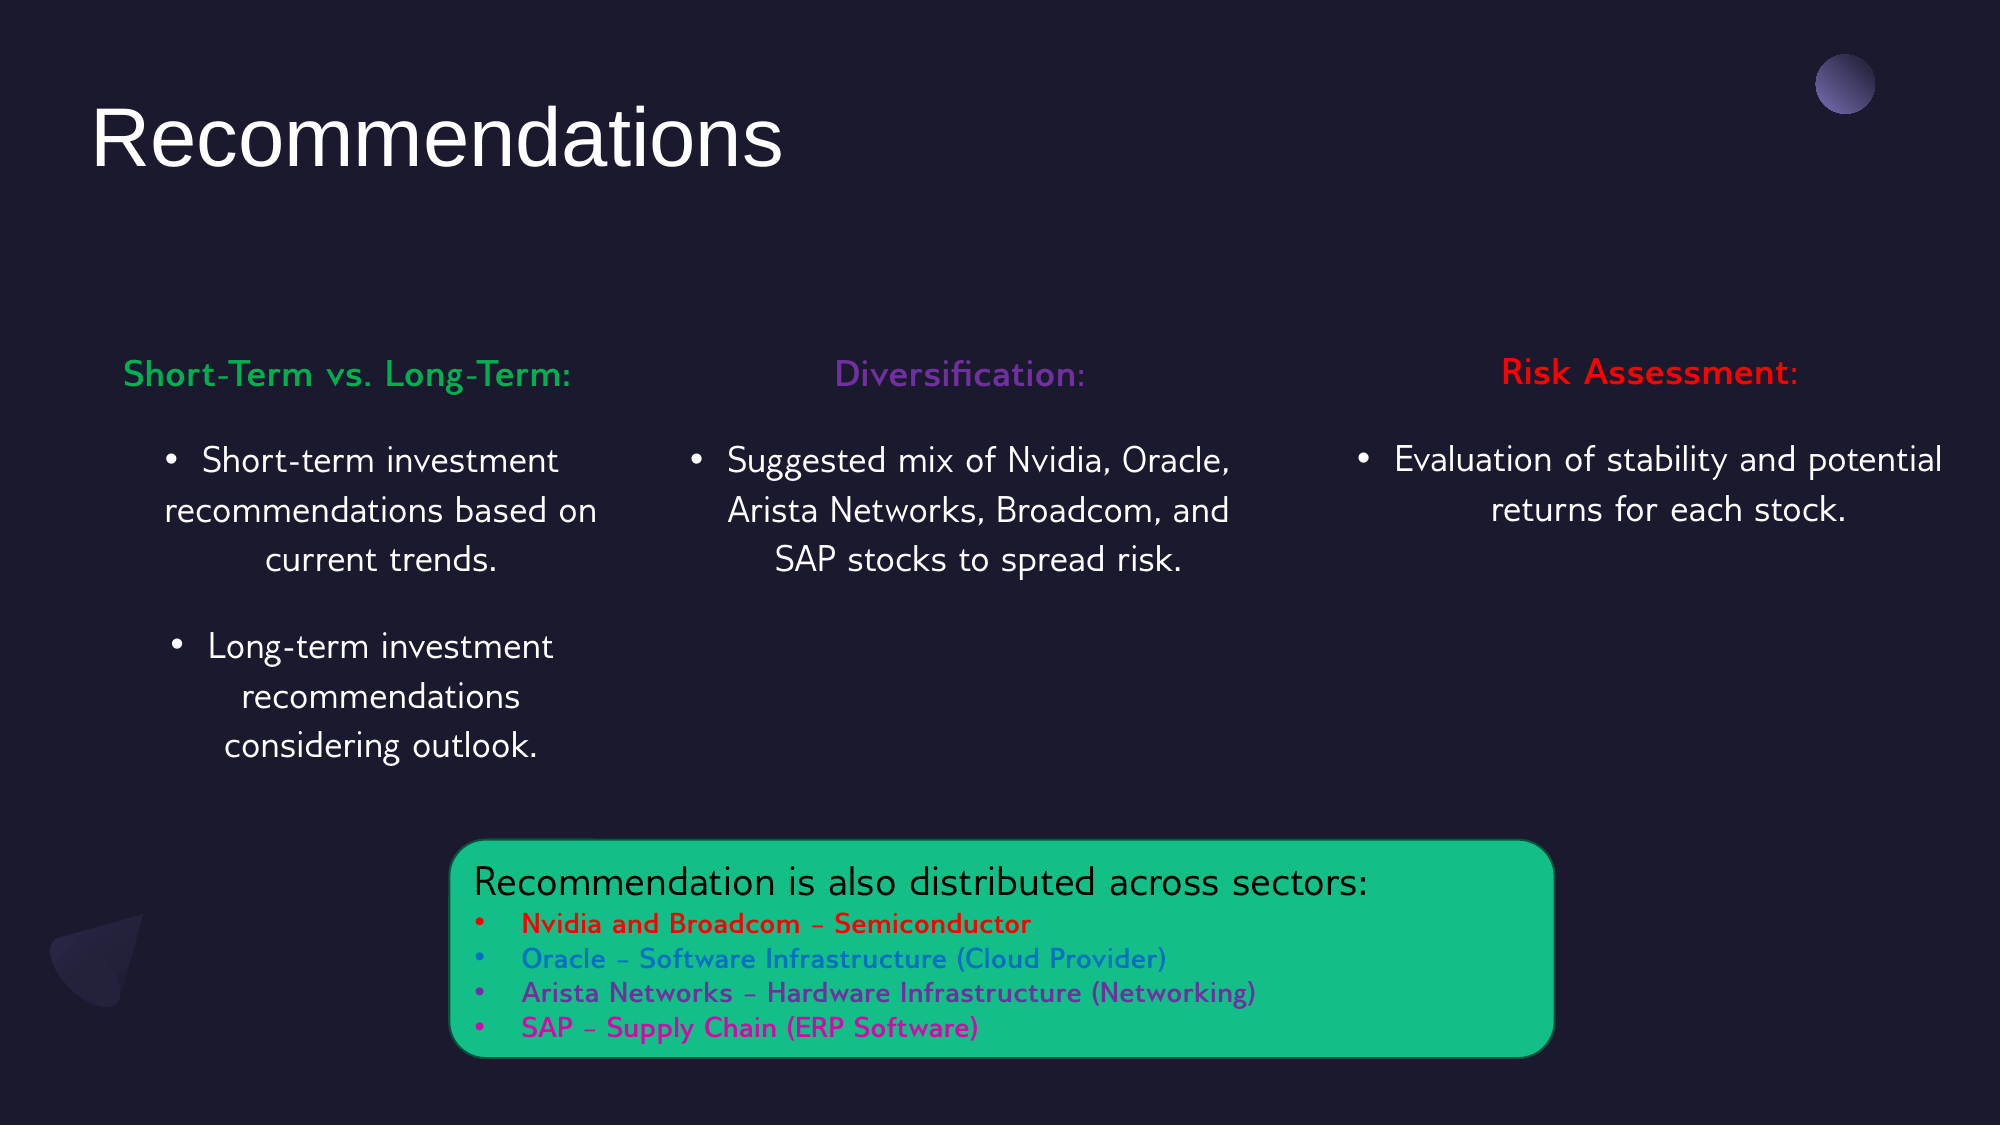

# Recommendations
Risk Assessment:
Evaluation of stability and potential returns for each stock.
Short-Term vs. Long-Term:
Short-term investment recommendations based on current trends.
Long-term investment recommendations considering outlook.
Diversification:
Suggested mix of Nvidia, Oracle, Arista Networks, Broadcom, and SAP stocks to spread risk.
Recommendation is also distributed across sectors:
Nvidia and Broadcom – Semiconductor
Oracle – Software Infrastructure (Cloud Provider)
Arista Networks – Hardware Infrastructure (Networking)
SAP – Supply Chain (ERP Software)